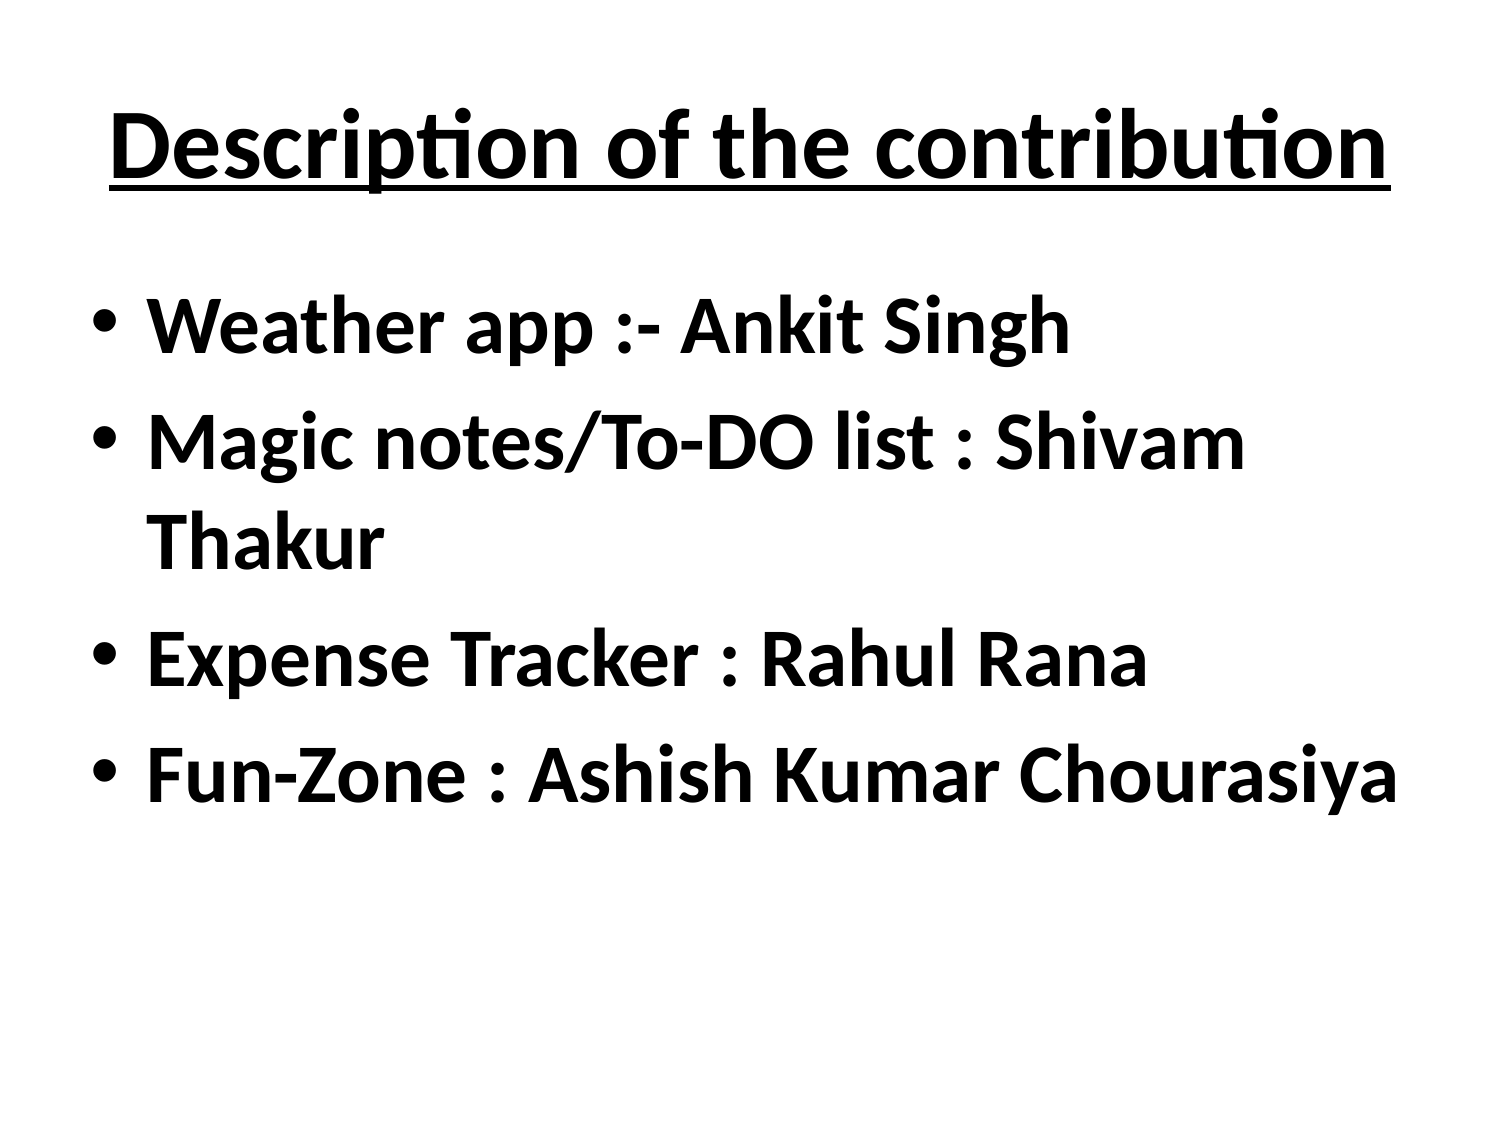

# Description of the contribution
Weather app :- Ankit Singh
Magic notes/To-DO list : Shivam Thakur
Expense Tracker : Rahul Rana
Fun-Zone : Ashish Kumar Chourasiya